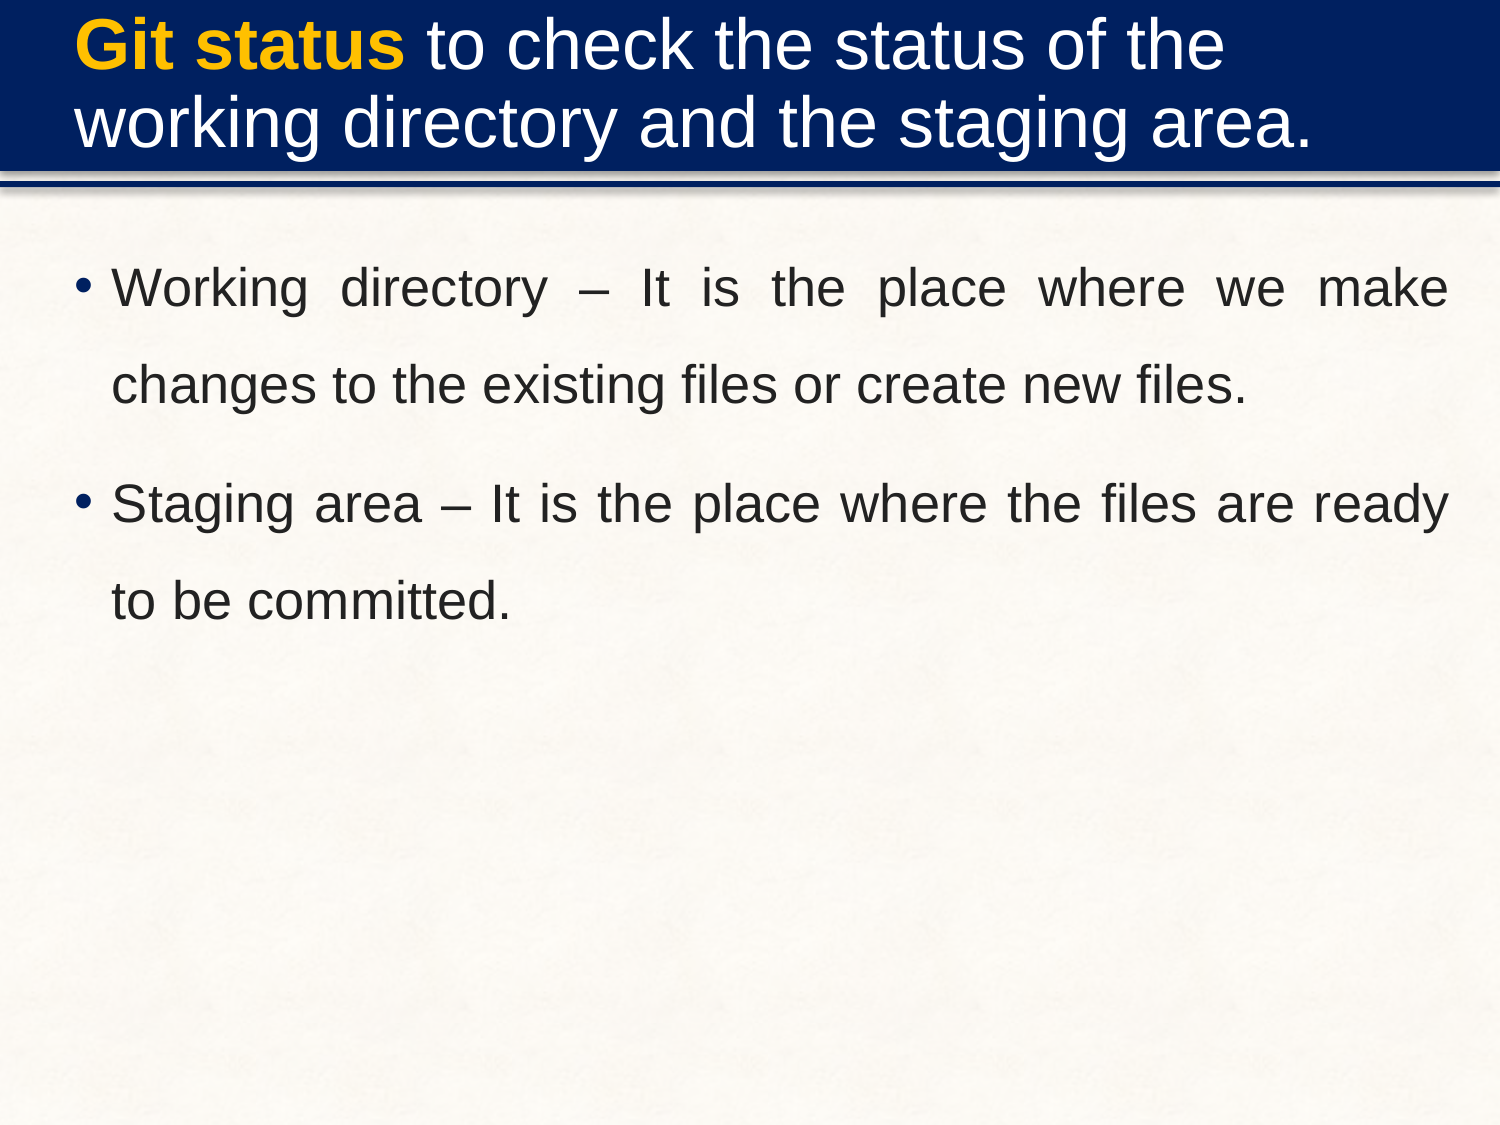

# Git status to check the status of the working directory and the staging area.
Working directory – It is the place where we make changes to the existing files or create new files.
Staging area – It is the place where the files are ready to be committed.